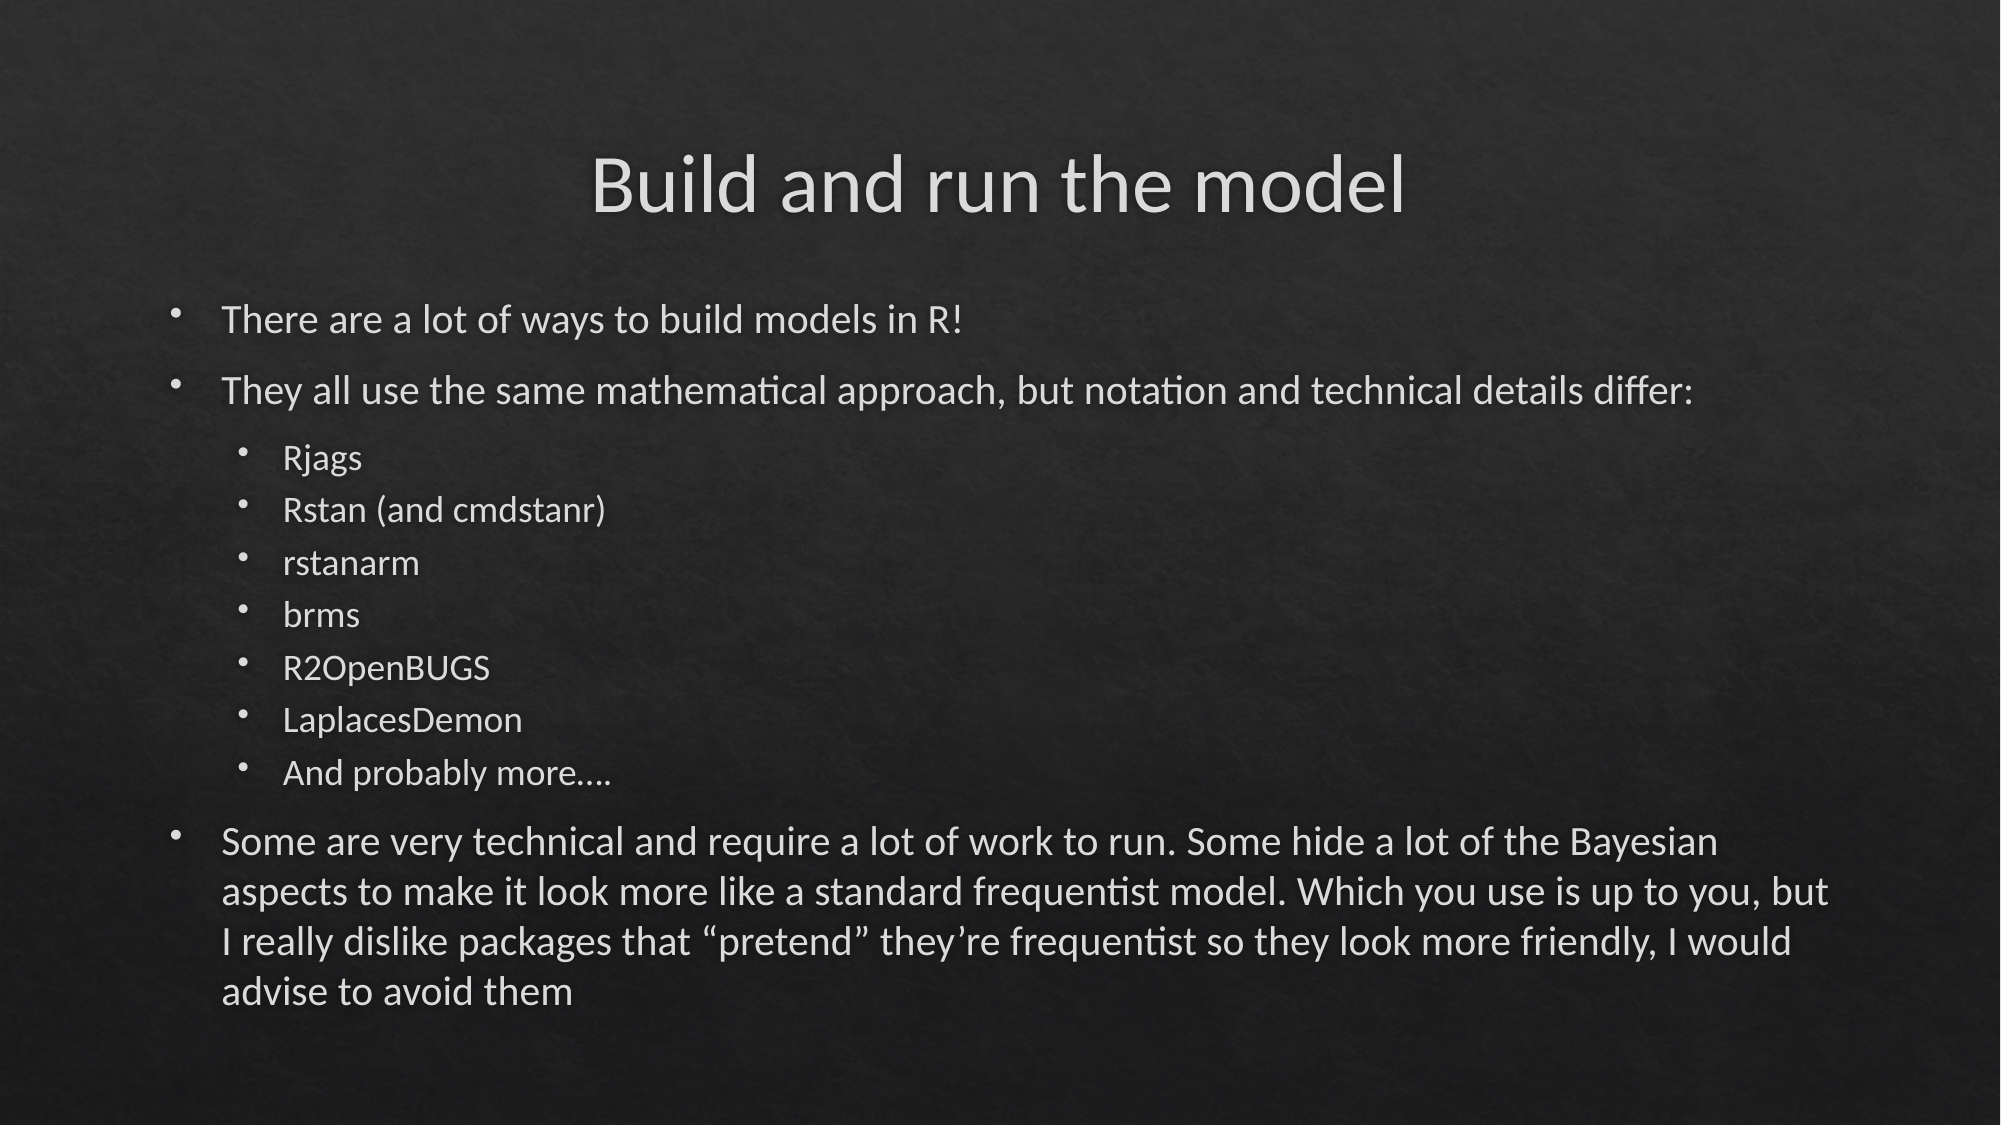

# Build and run the model
There are a lot of ways to build models in R!
They all use the same mathematical approach, but notation and technical details differ:
Rjags
Rstan (and cmdstanr)
rstanarm
brms
R2OpenBUGS
LaplacesDemon
And probably more….
Some are very technical and require a lot of work to run. Some hide a lot of the Bayesian aspects to make it look more like a standard frequentist model. Which you use is up to you, but I really dislike packages that “pretend” they’re frequentist so they look more friendly, I would advise to avoid them